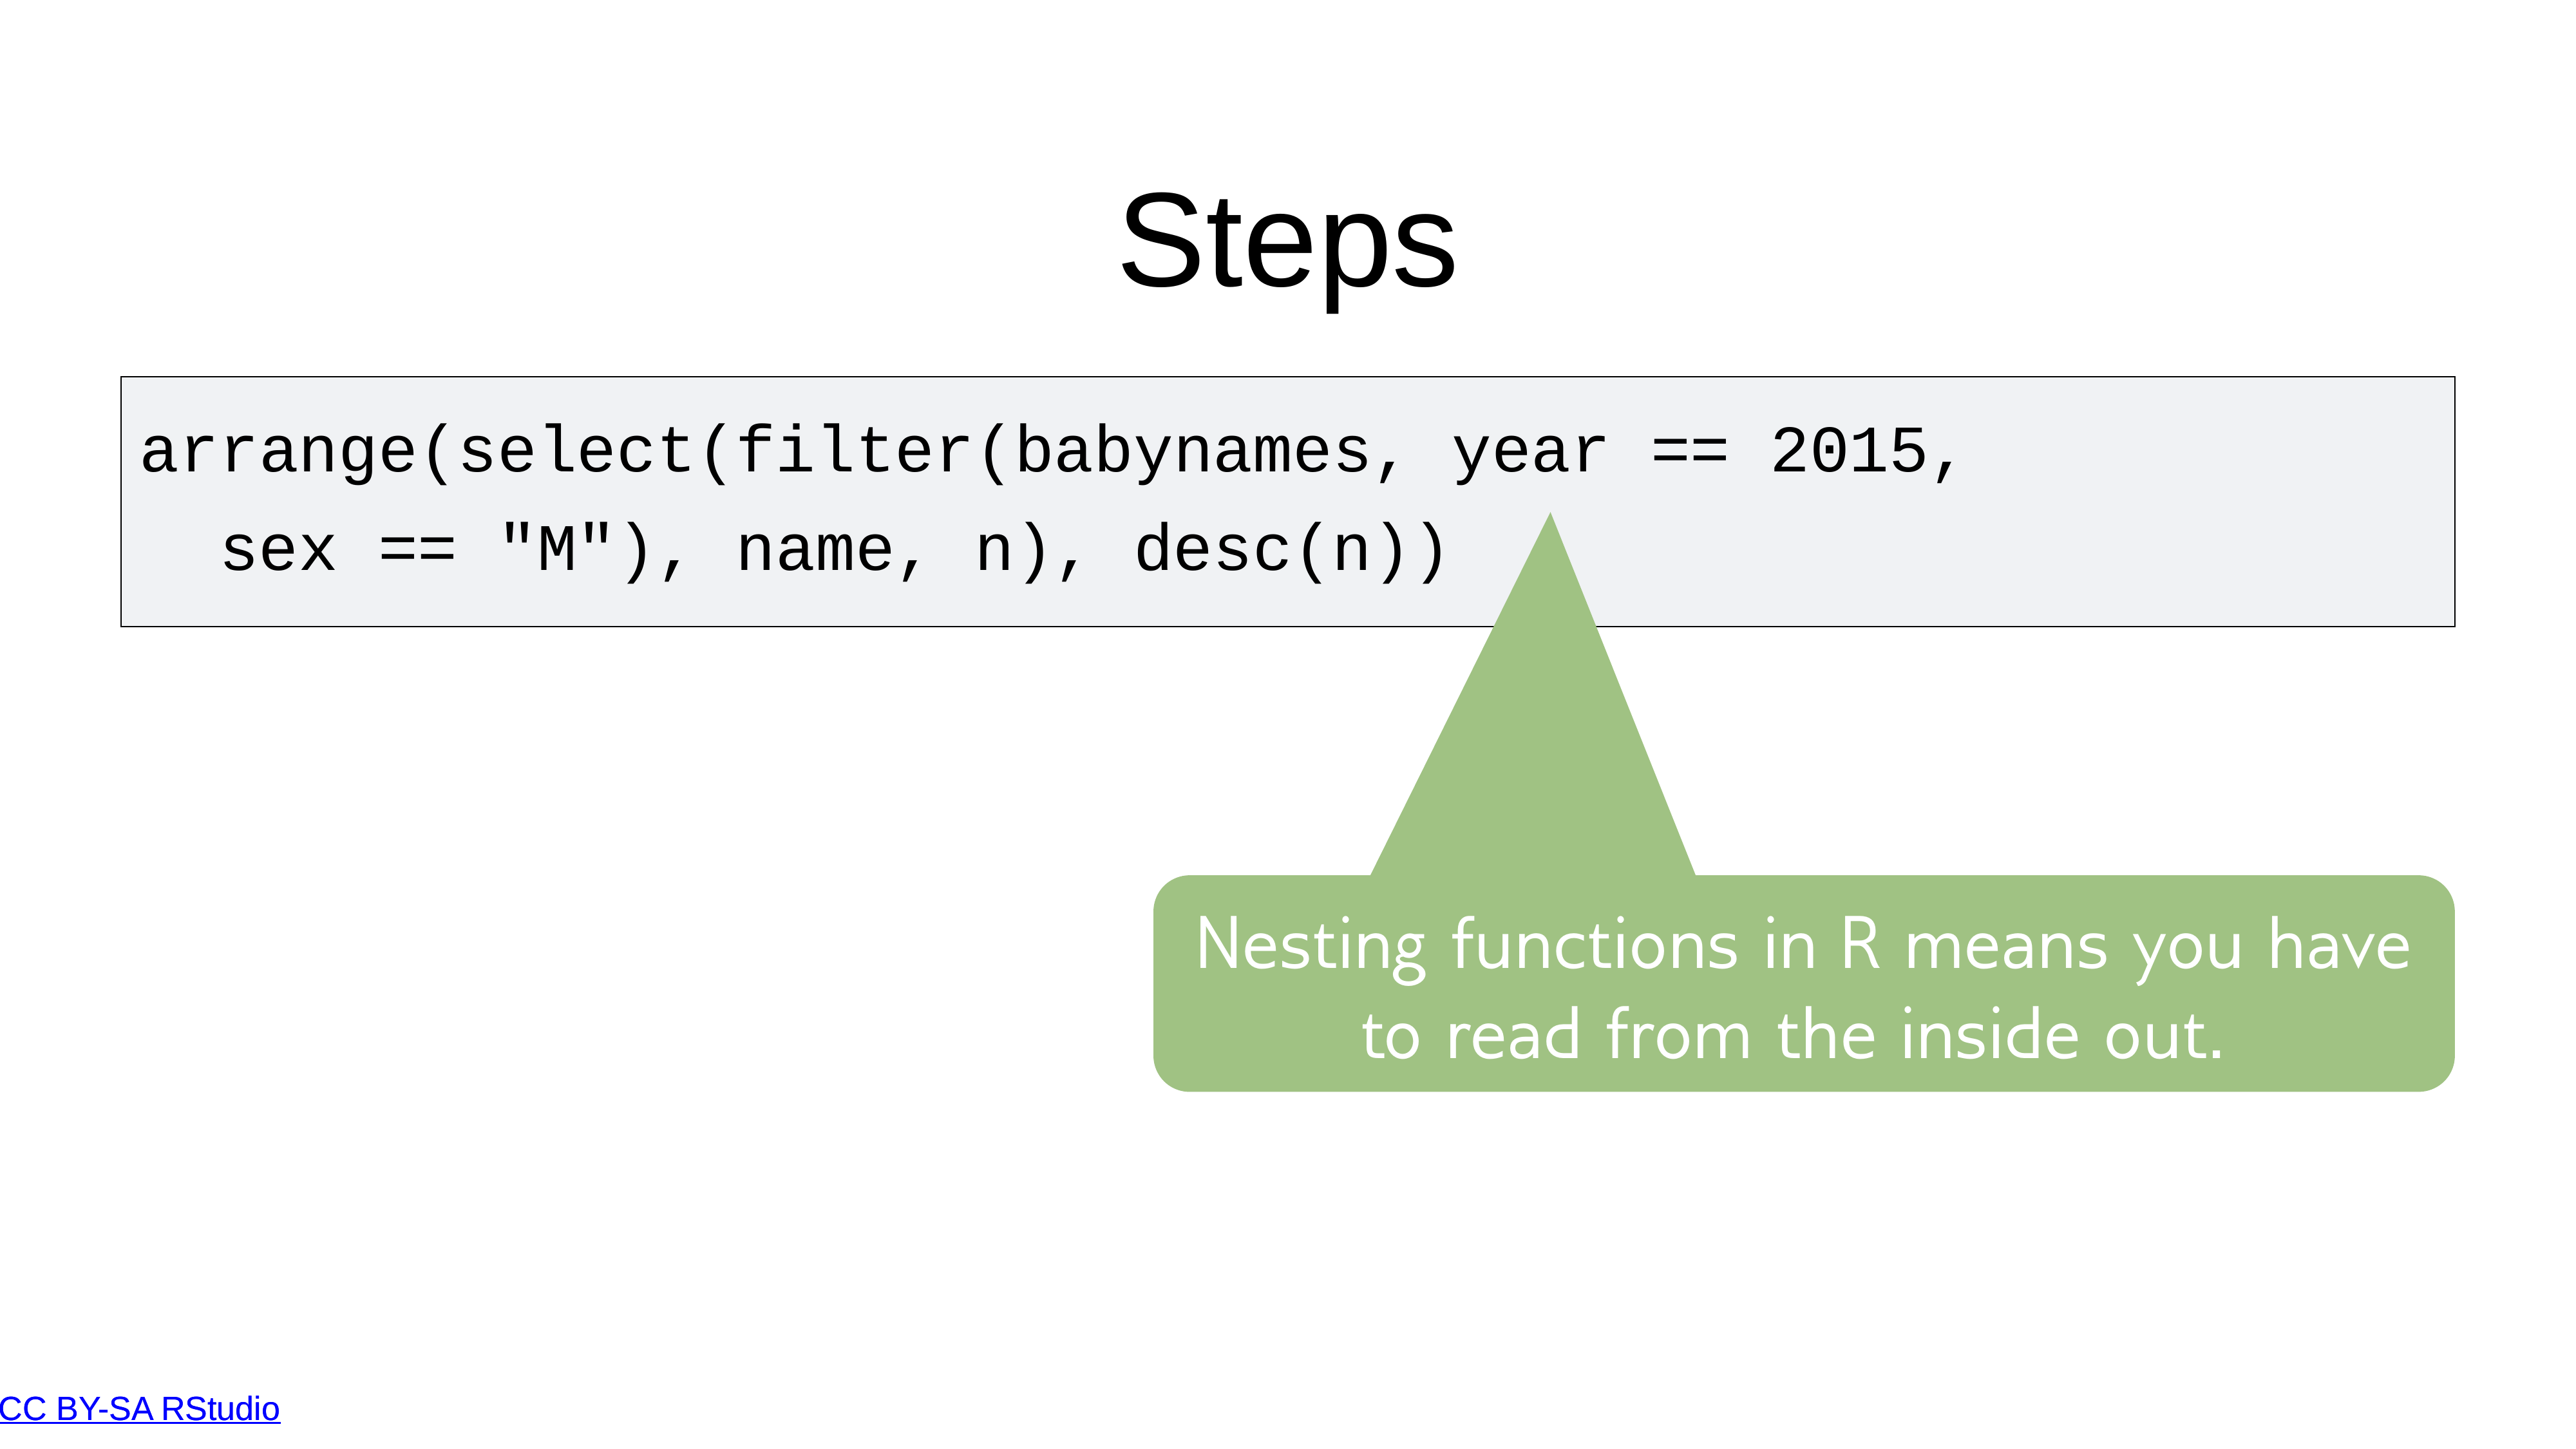

Steps

arrange(select(filter(babynames, year == 2015,
  sex == "M"), name, n), desc(n))
Nesting functions in R means you have to read from the inside out.
CC BY-SA RStudio